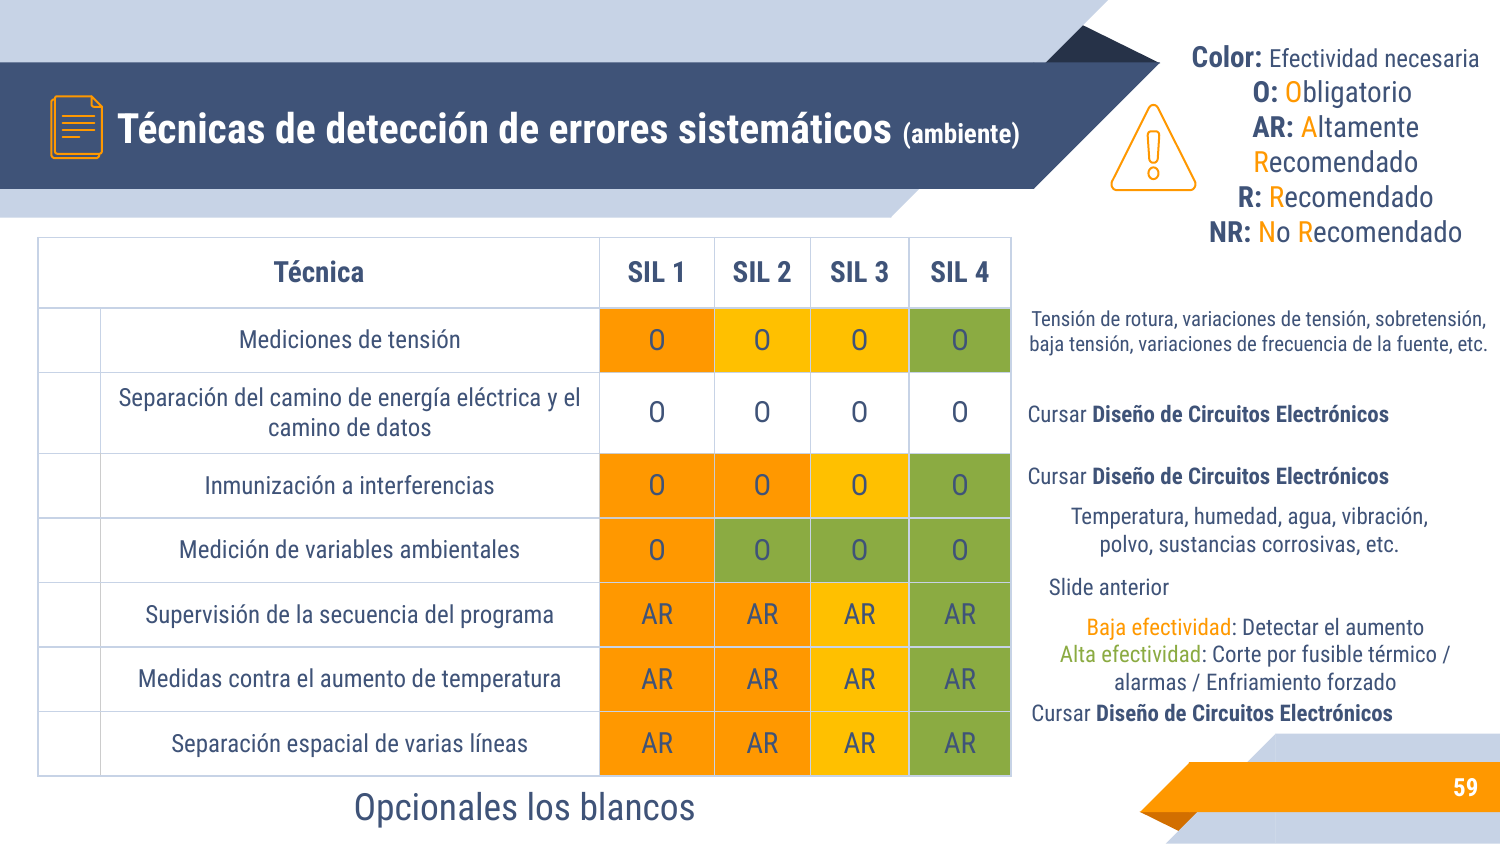

# Técnicas de detección de errores sistemáticos (ambiente)
Color: Efectividad necesaria
O: Obligatorio
AR: Altamente Recomendado
R: Recomendado
NR: No Recomendado

| Técnica |  | SIL 1 | SIL 2 | SIL 3 | SIL 4 |
| --- | --- | --- | --- | --- | --- |
|  | Mediciones de tensión | O | O | O | O |
|  | Separación del camino de energía eléctrica y el camino de datos | O | O | O | O |
|  | Inmunización a interferencias | O | O | O | O |
|  | Medición de variables ambientales | O | O | O | O |
|  | Supervisión de la secuencia del programa | AR | AR | AR | AR |
|  | Medidas contra el aumento de temperatura | AR | AR | AR | AR |
|  | Separación espacial de varias líneas | AR | AR | AR | AR |
Tensión de rotura, variaciones de tensión, sobretensión, baja tensión, variaciones de frecuencia de la fuente, etc.
Cursar Diseño de Circuitos Electrónicos
Cursar Diseño de Circuitos Electrónicos
Temperatura, humedad, agua, vibración, polvo, sustancias corrosivas, etc.
Slide anterior
Baja efectividad: Detectar el aumento
Alta efectividad: Corte por fusible térmico / alarmas / Enfriamiento forzado
Cursar Diseño de Circuitos Electrónicos
59
Opcionales los blancos